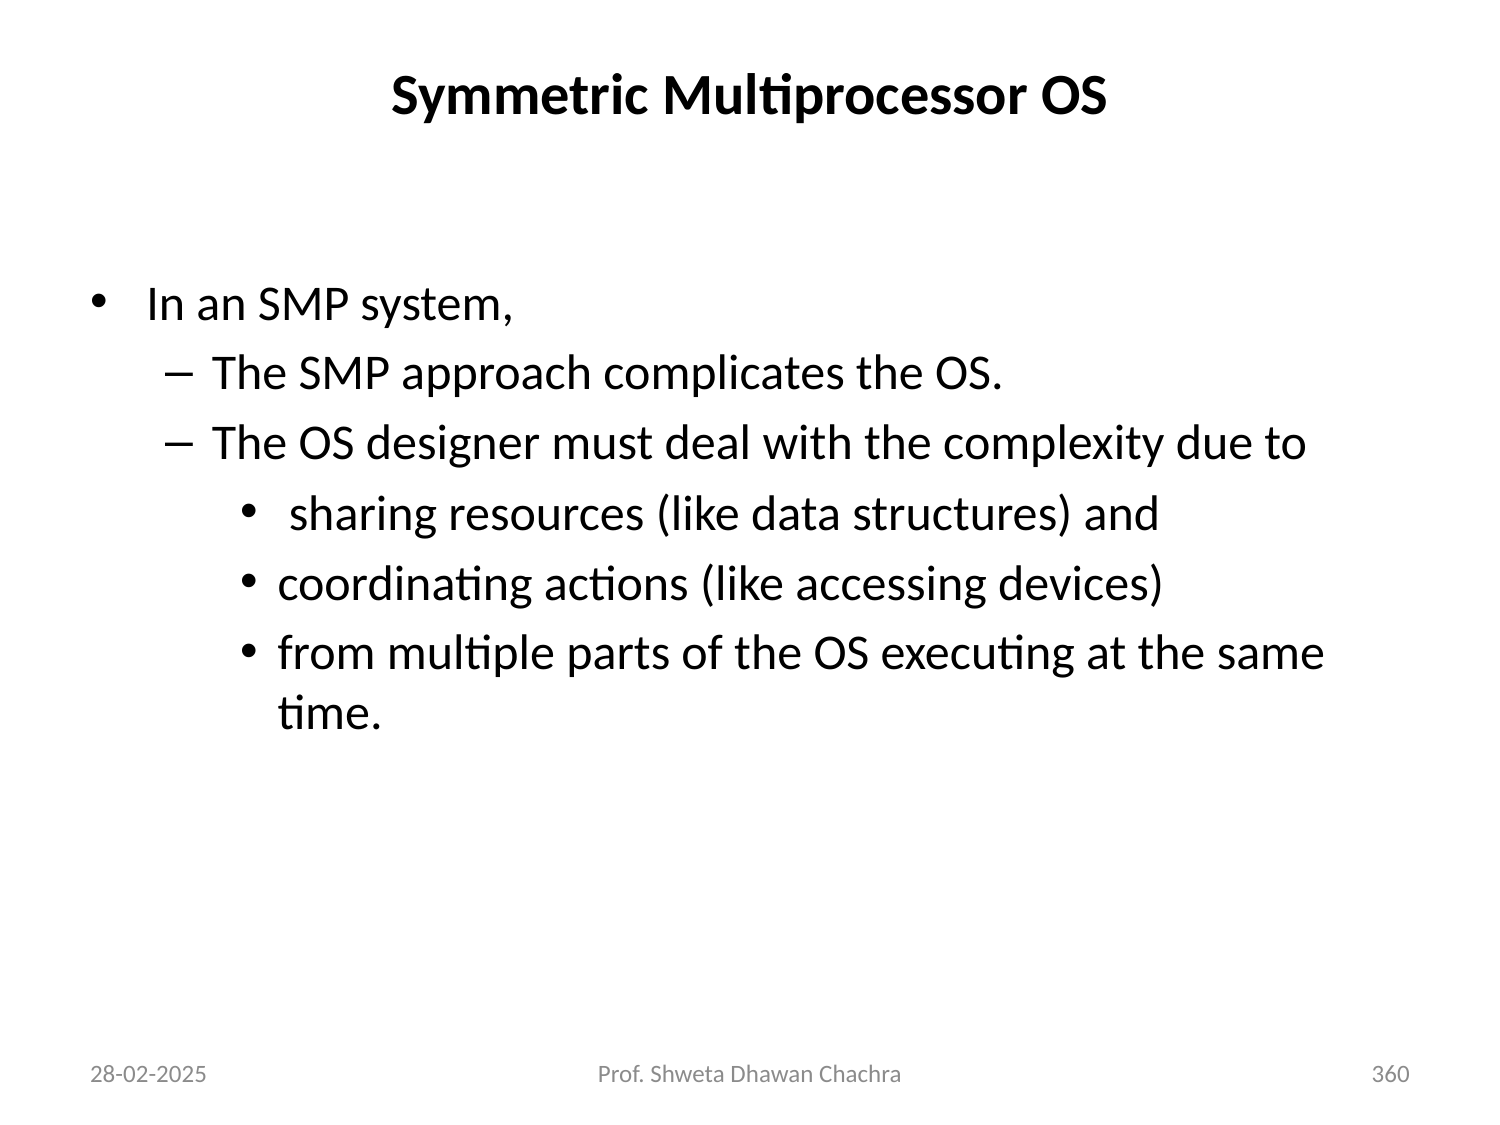

# Symmetric Multiprocessor OS
In an SMP system,
The SMP approach complicates the OS.
The OS designer must deal with the complexity due to
 sharing resources (like data structures) and
coordinating actions (like accessing devices)
from multiple parts of the OS executing at the same time.
28-02-2025
Prof. Shweta Dhawan Chachra
360